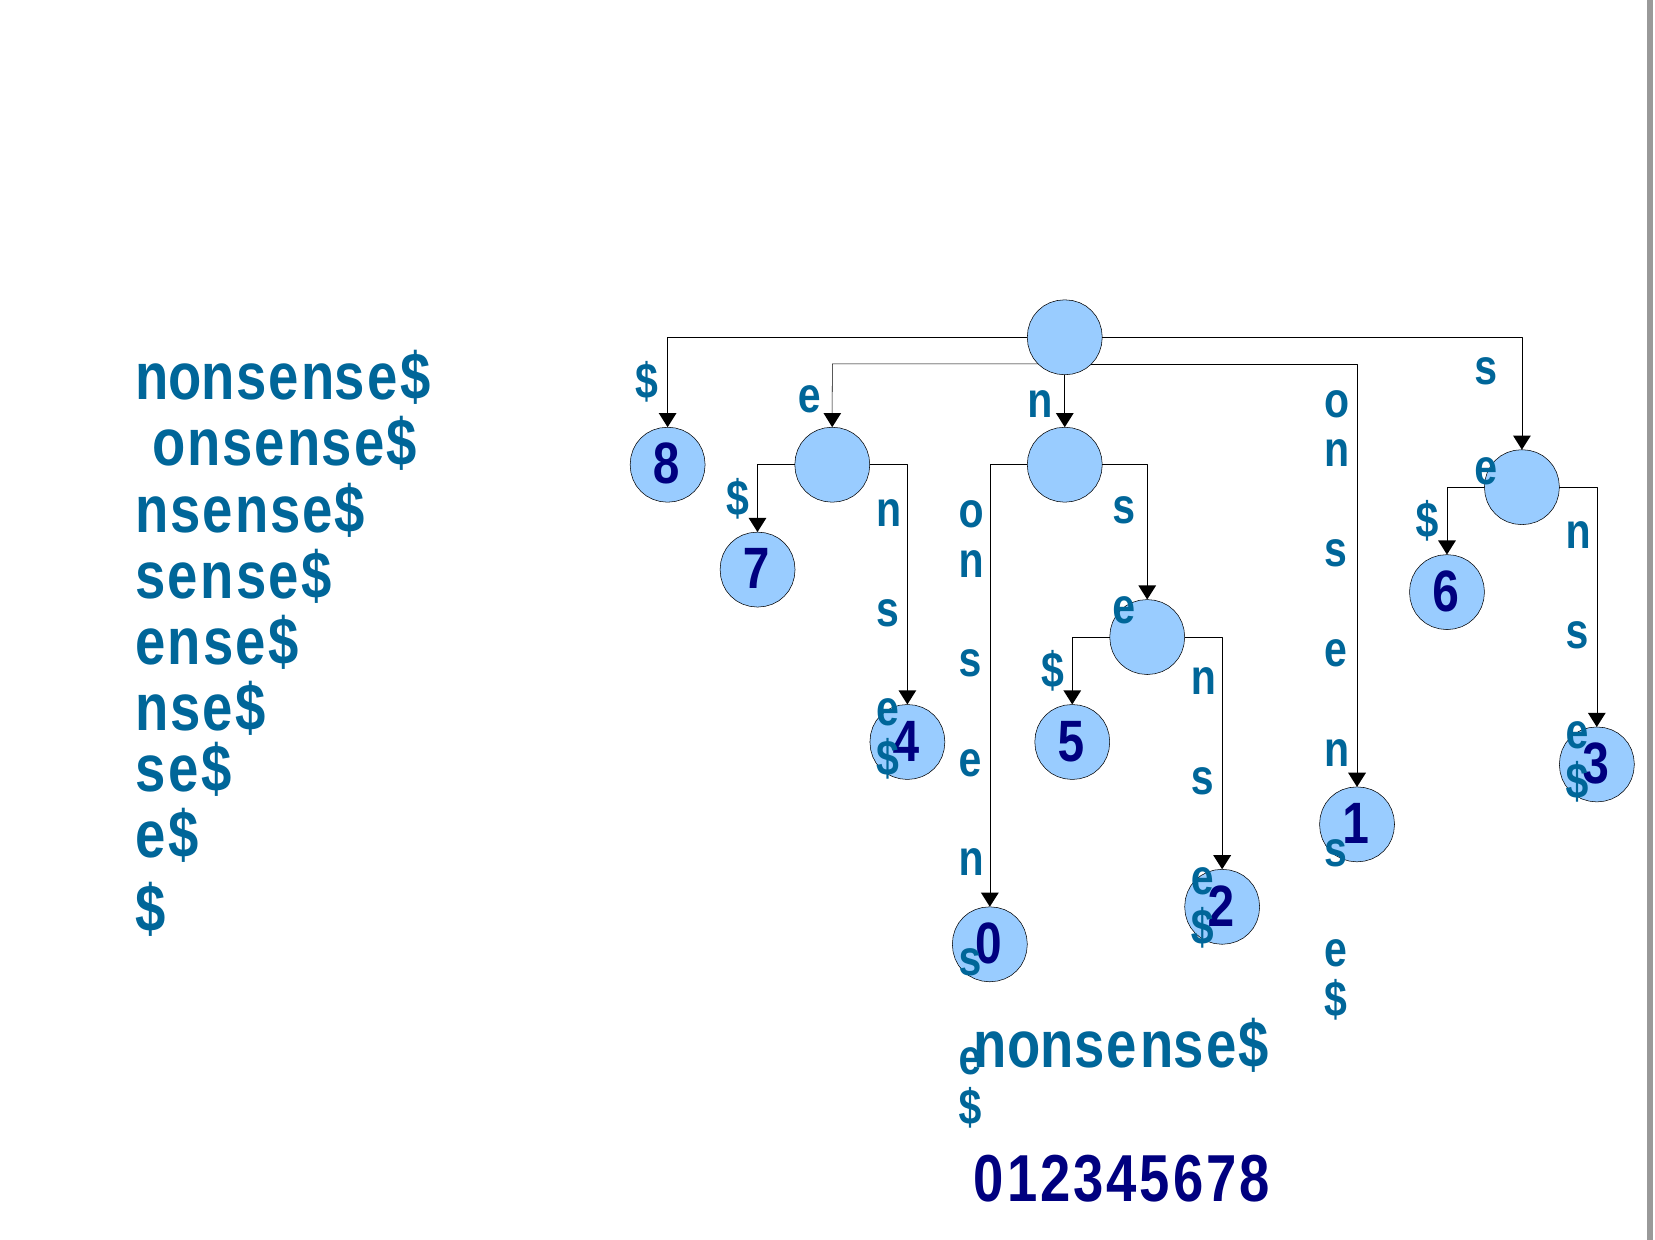

nonsense$  onsense$  nsense$  sense$  ense$  nse$
se$
e$
$
s  e

$
e

o
n

n  s  e  n  s  e
$
8

$

s  e
n  s  e
$
o
$

n  s  e
$

n  s  e  n  s  e
$
7

6

$

n  s  e
$

4
5

3

1

2

0

nonsense$  012345678